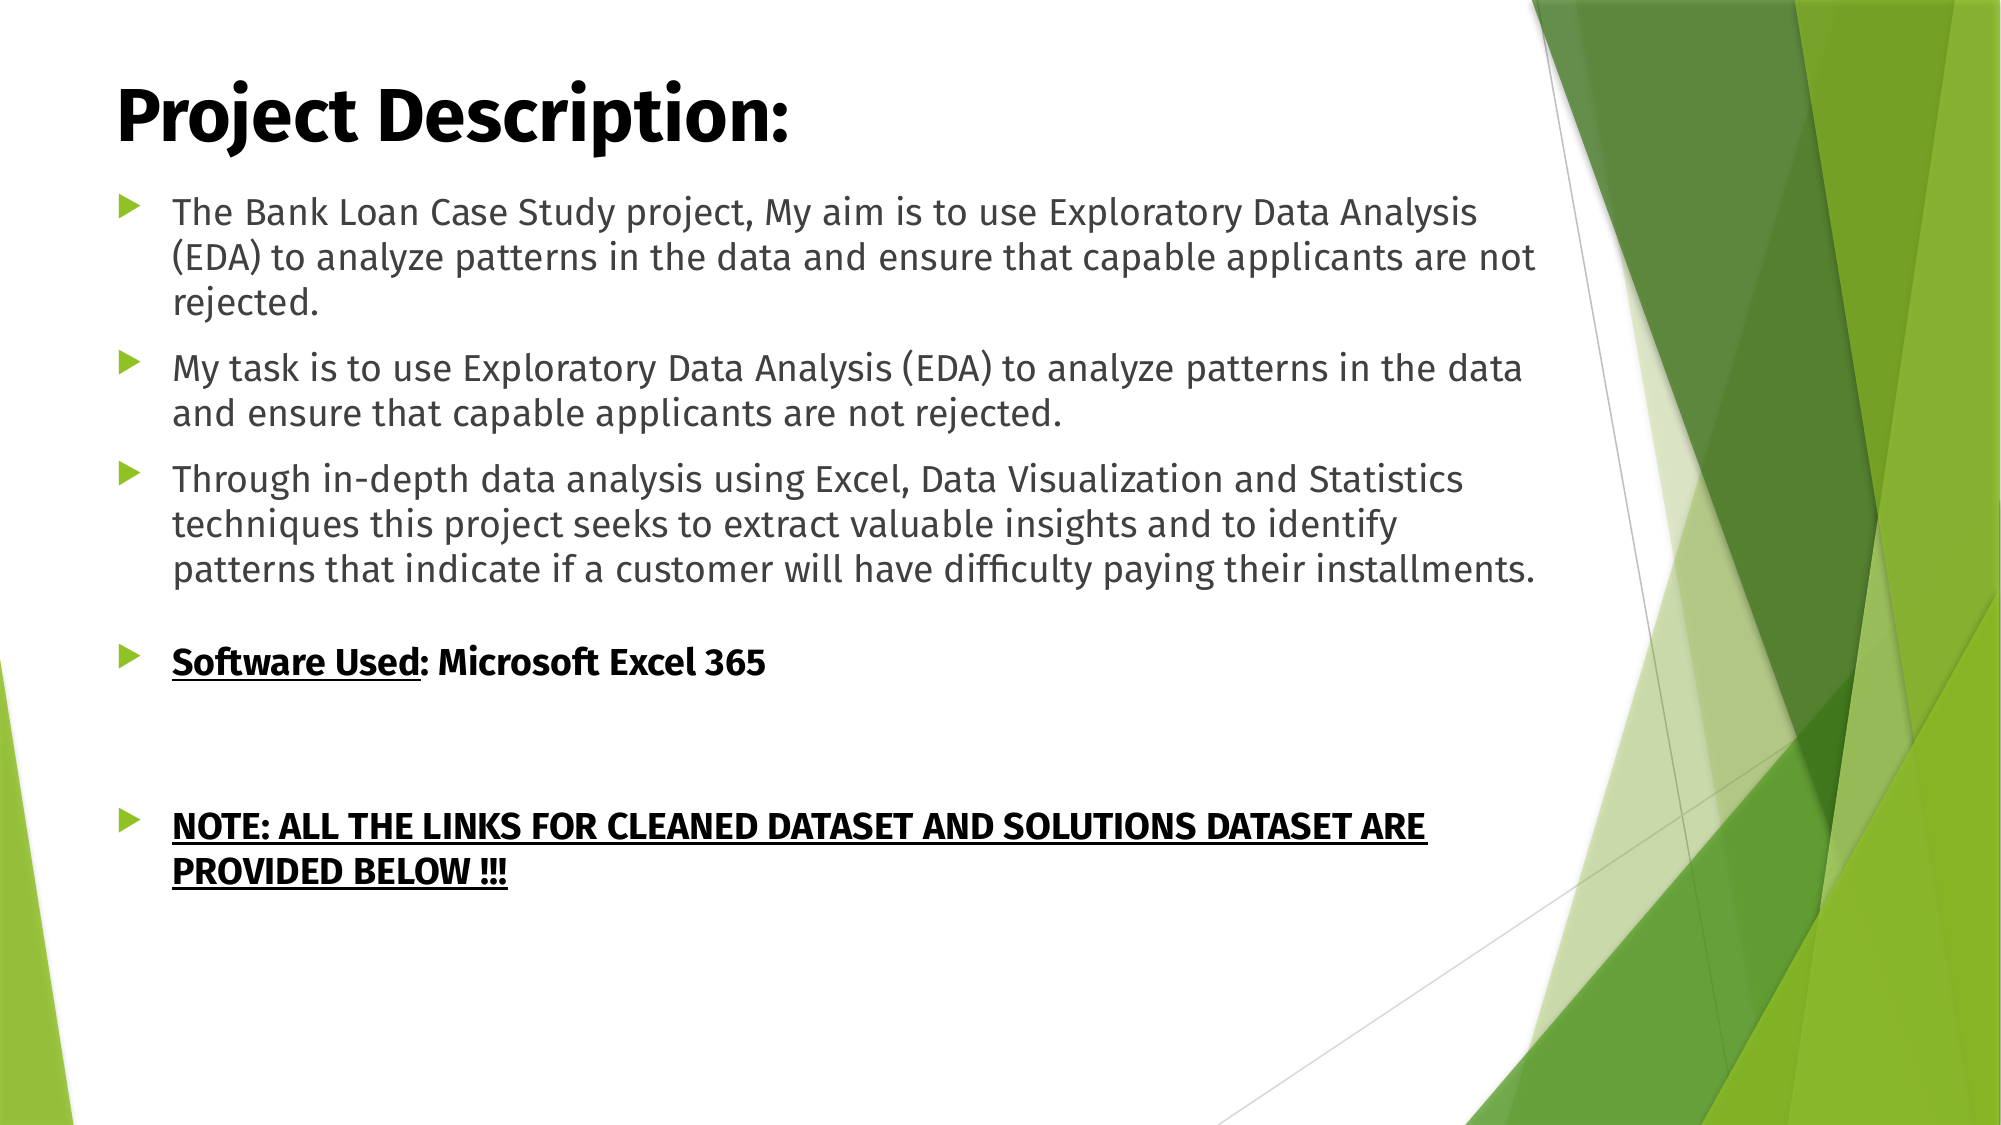

# Project Description:
The Bank Loan Case Study project, My aim is to use Exploratory Data Analysis (EDA) to analyze patterns in the data and ensure that capable applicants are not rejected.
My task is to use Exploratory Data Analysis (EDA) to analyze patterns in the data and ensure that capable applicants are not rejected.
Through in-depth data analysis using Excel, Data Visualization and Statistics techniques this project seeks to extract valuable insights and to identify patterns that indicate if a customer will have difficulty paying their installments.
Software Used: Microsoft Excel 365
NOTE: ALL THE LINKS FOR CLEANED DATASET AND SOLUTIONS DATASET ARE PROVIDED BELOW !!!